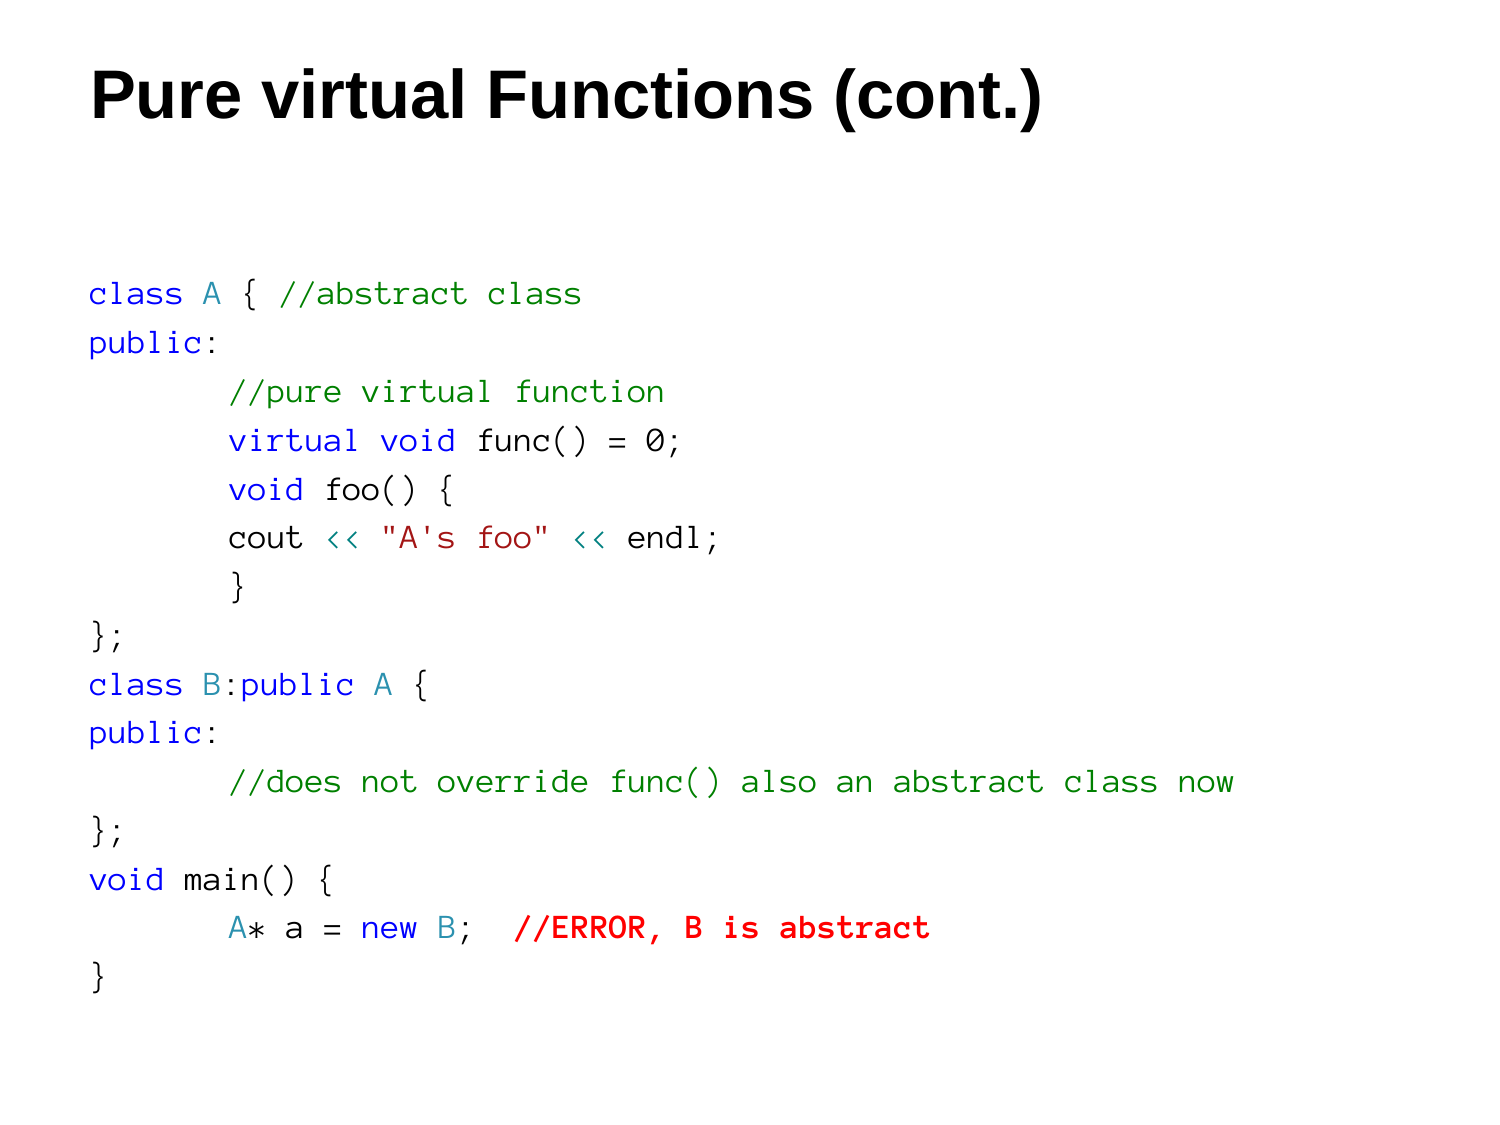

# Pure virtual Functions (cont.)
class A { //abstract class
public:
	//pure virtual function
	virtual void func() = 0;
	void foo() {
		cout << "A's foo" << endl;
	}
};
class B:public A {
public:
	//does not override func() also an abstract class now
};
void main() {
	A* a = new B;  //ERROR, B is abstract
}